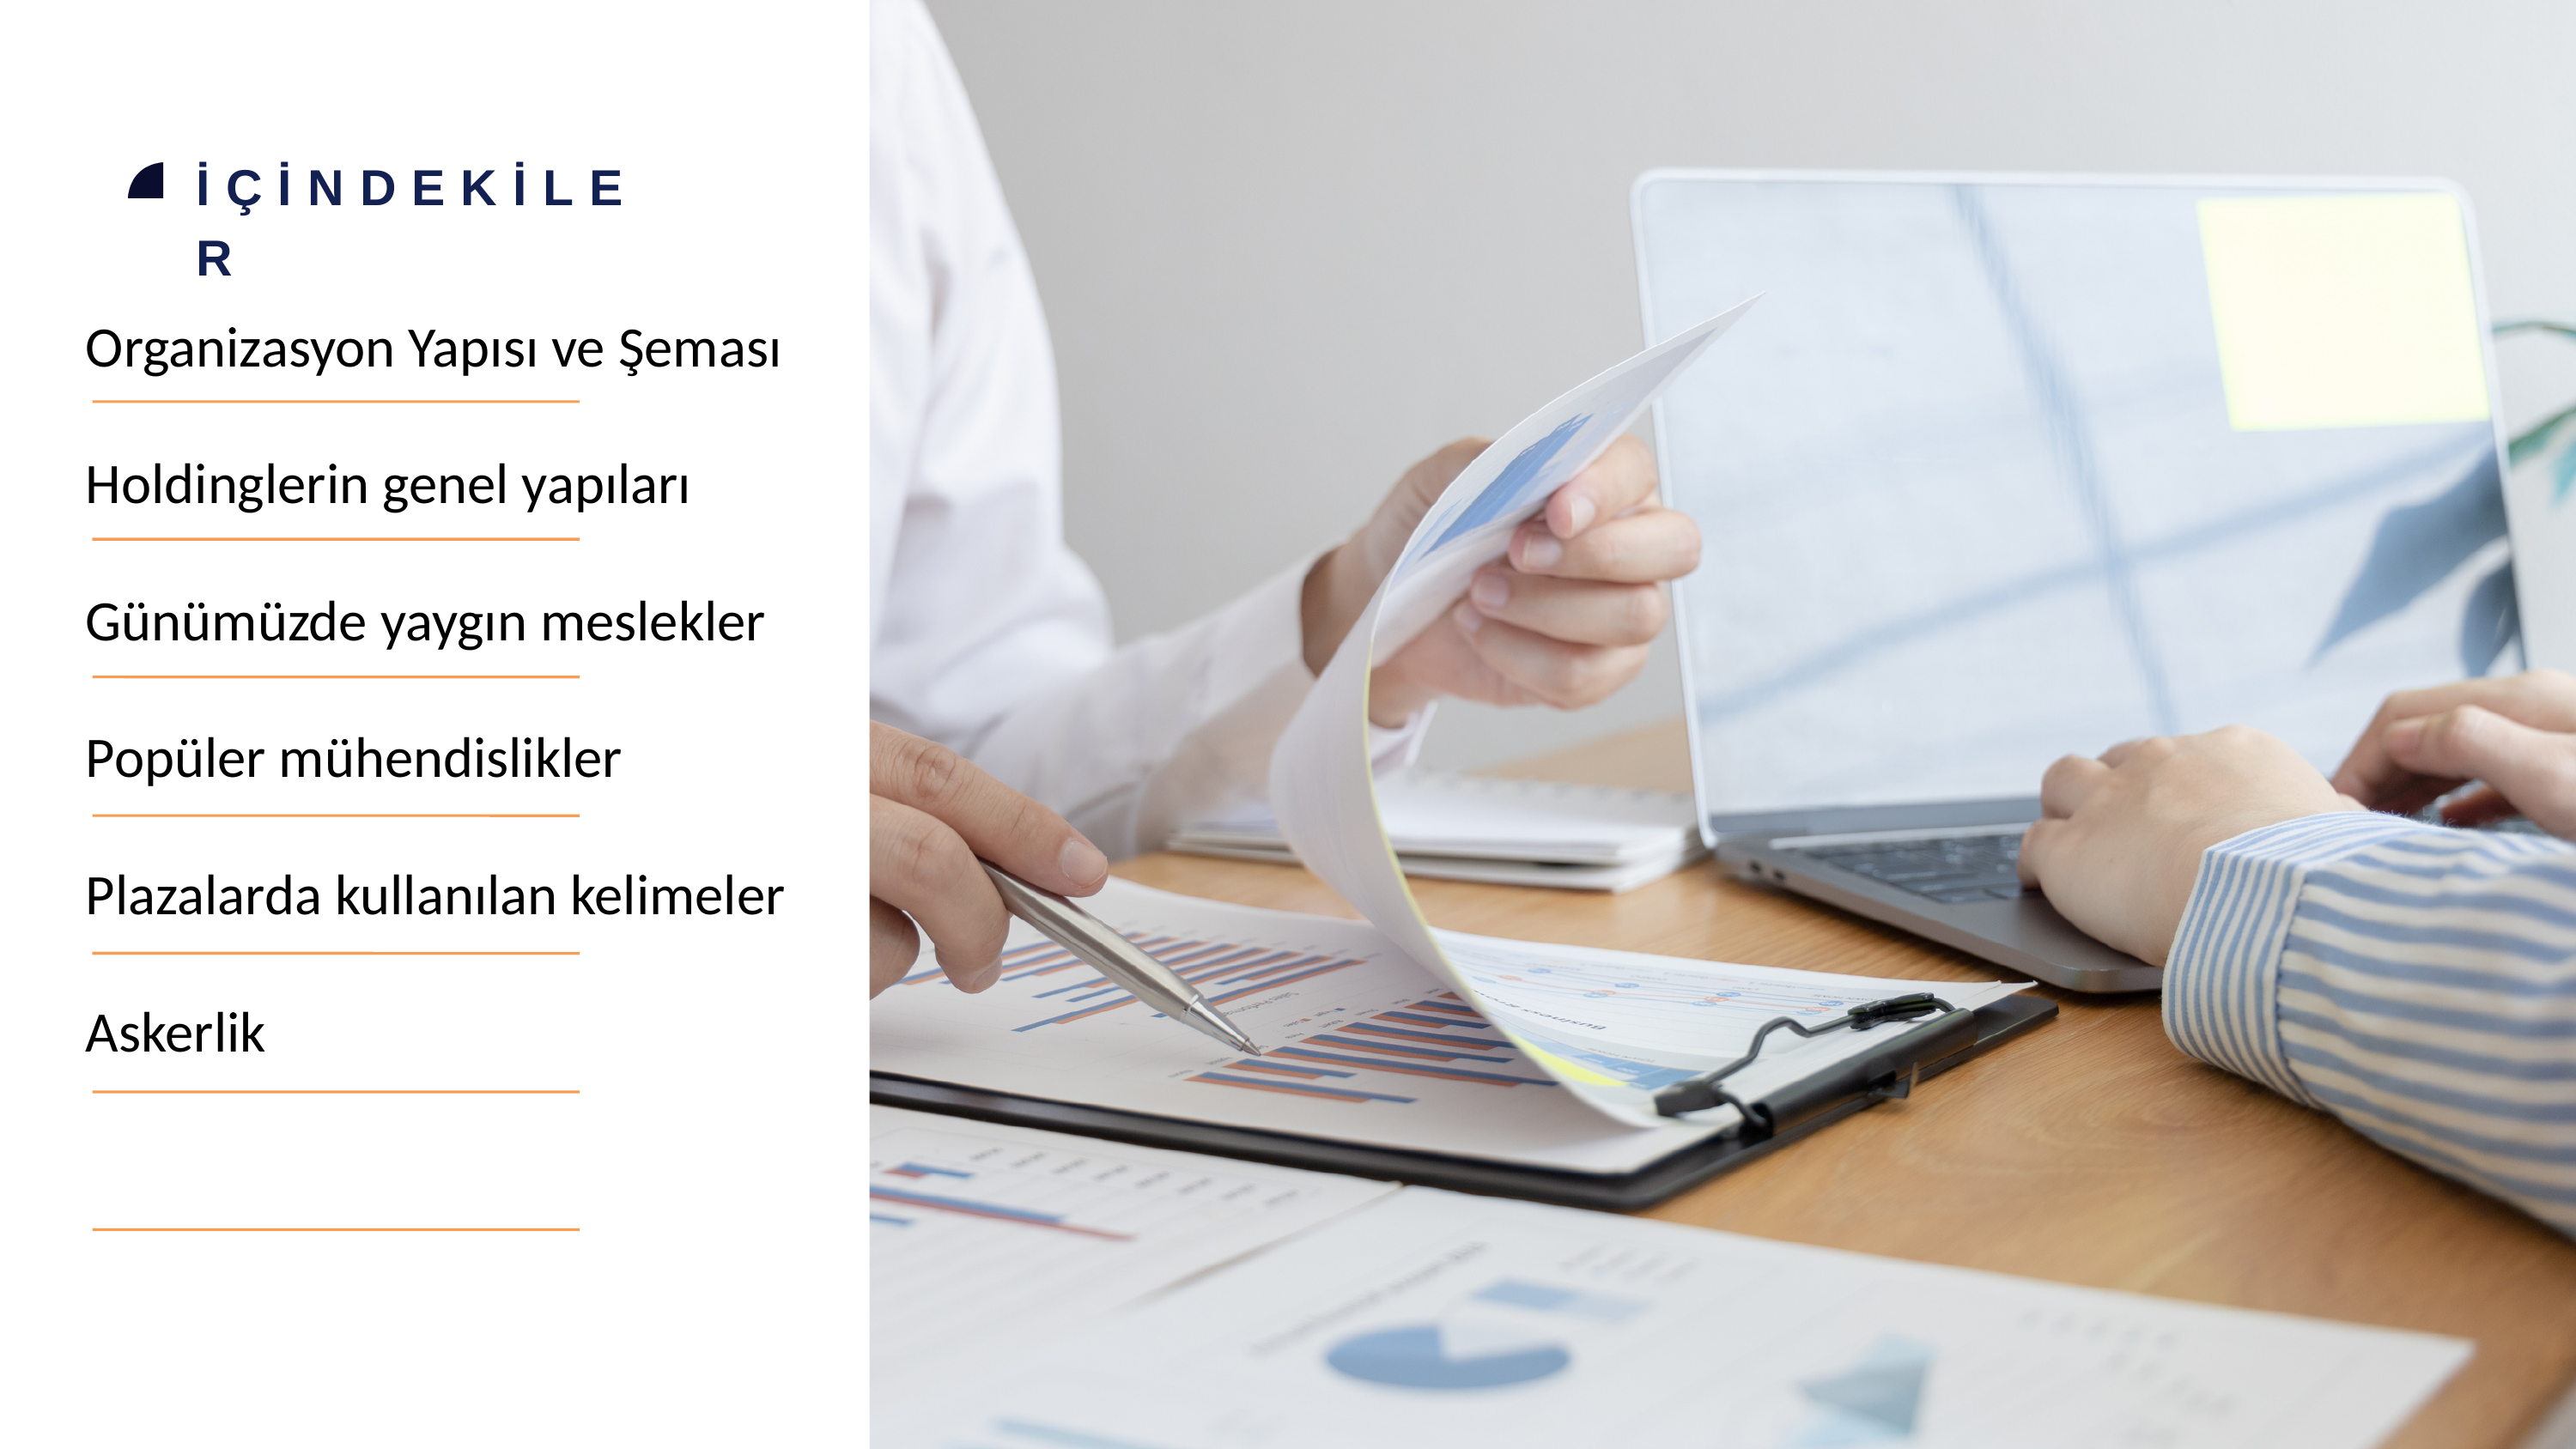

Organizasyon Yapısı ve Şeması

Holdinglerin genel yapıları

Günümüzde yaygın meslekler

Popüler mühendislikler

Plazalarda kullanılan kelimeler

Askerlik